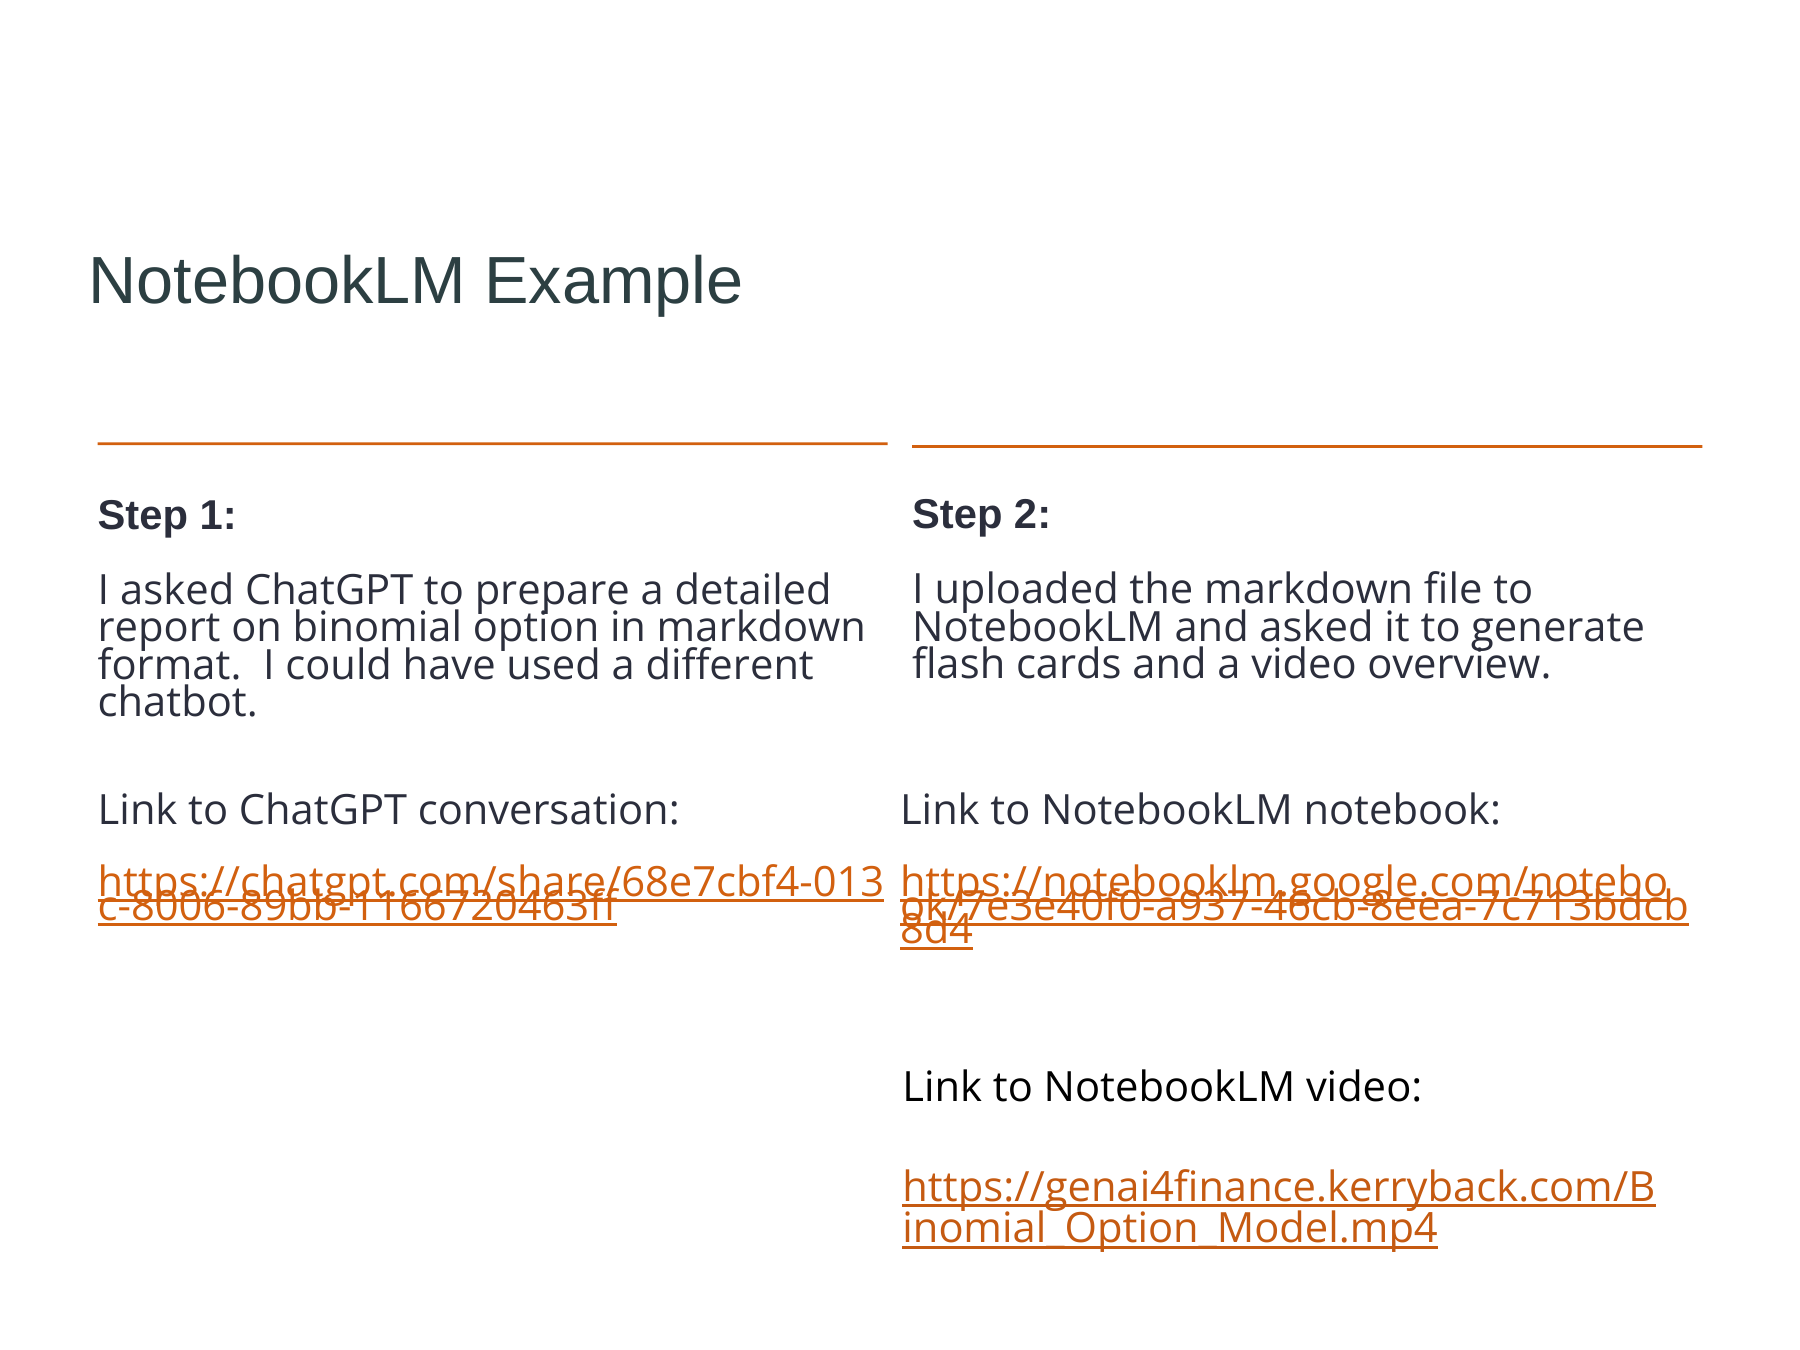

NotebookLM Example

Step 1:

I asked ChatGPT to prepare a detailed report on binomial option in markdown format.  I could have used a different chatbot.

Step 2:

I uploaded the markdown file to NotebookLM and asked it to generate flash cards and a video overview.

Link to ChatGPT conversation:

https://chatgpt.com/share/68e7cbf4-013c-8006-89bb-1166720463ff
Link to NotebookLM notebook:
 https://notebooklm.google.com/notebook/7e3e40f0-a937-46cb-8eea-7c713bdcb8d4
Link to NotebookLM video:

https://genai4finance.kerryback.com/Binomial_Option_Model.mp4